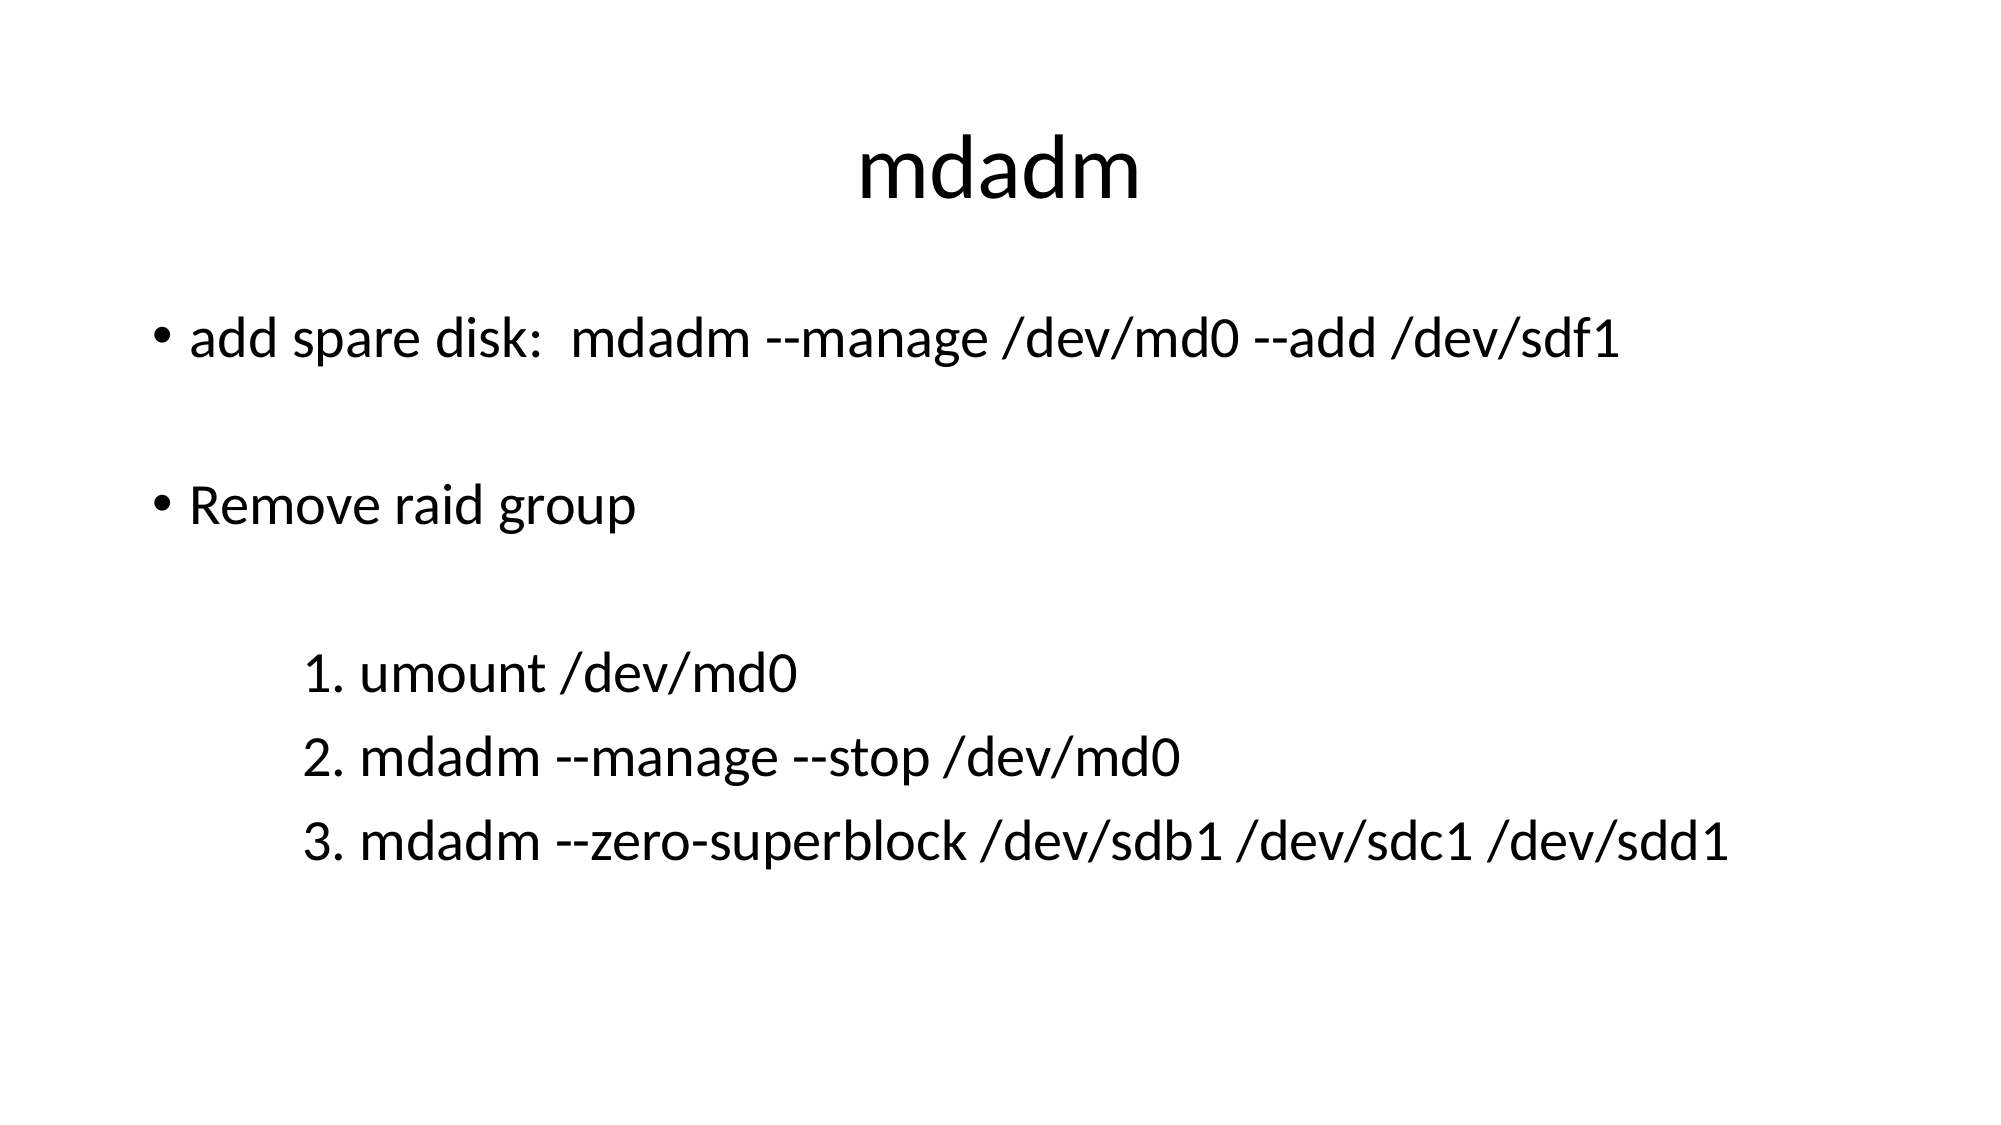

# mdadm
add spare disk:  mdadm --manage /dev/md0 --add /dev/sdf1

Remove raid group

	1. umount /dev/md0
	2. mdadm --manage --stop /dev/md0
	3. mdadm --zero-superblock /dev/sdb1 /dev/sdc1 /dev/sdd1